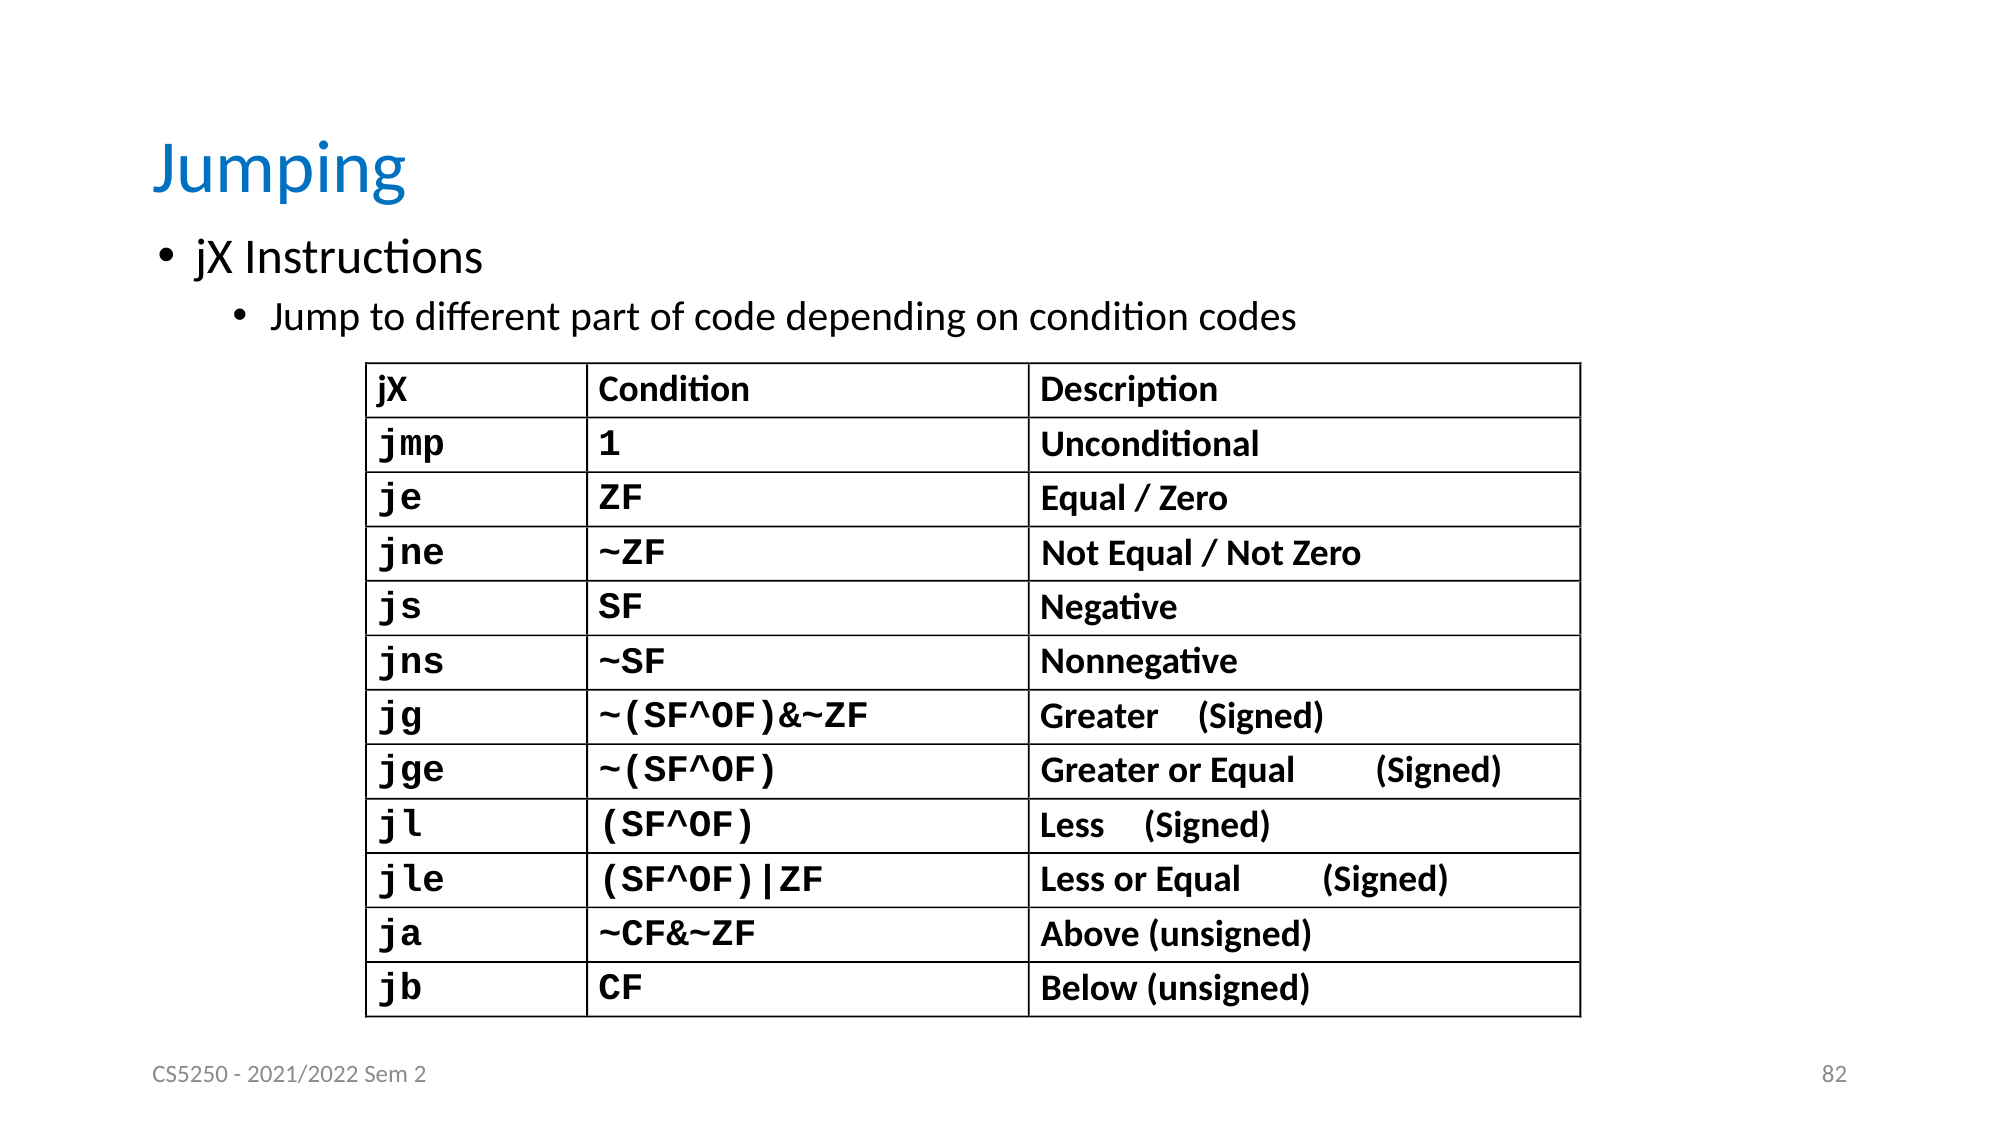

# Jumping
jX Instructions
Jump to different part of code depending on condition codes

jX
Condition
Description

jmp
1

Unconditional

je
ZF

Equal / Zero

jne
~ZF

Not Equal / Not Zero

js
SF

Negative

jns
~SF

Nonnegative

jg
~(SF^OF)&~ZF

Greater
 (Signed)

jge
~(SF^OF)

Greater or Equal
 (Signed)

jl
(SF^OF)

Less
 (Signed)

jle
(SF^OF)|ZF

Less or Equal
 (Signed)

ja
~CF&~ZF

Above (unsigned)

jb
CF

Below (unsigned)

CS5250 - 2021/2022 Sem 2
82